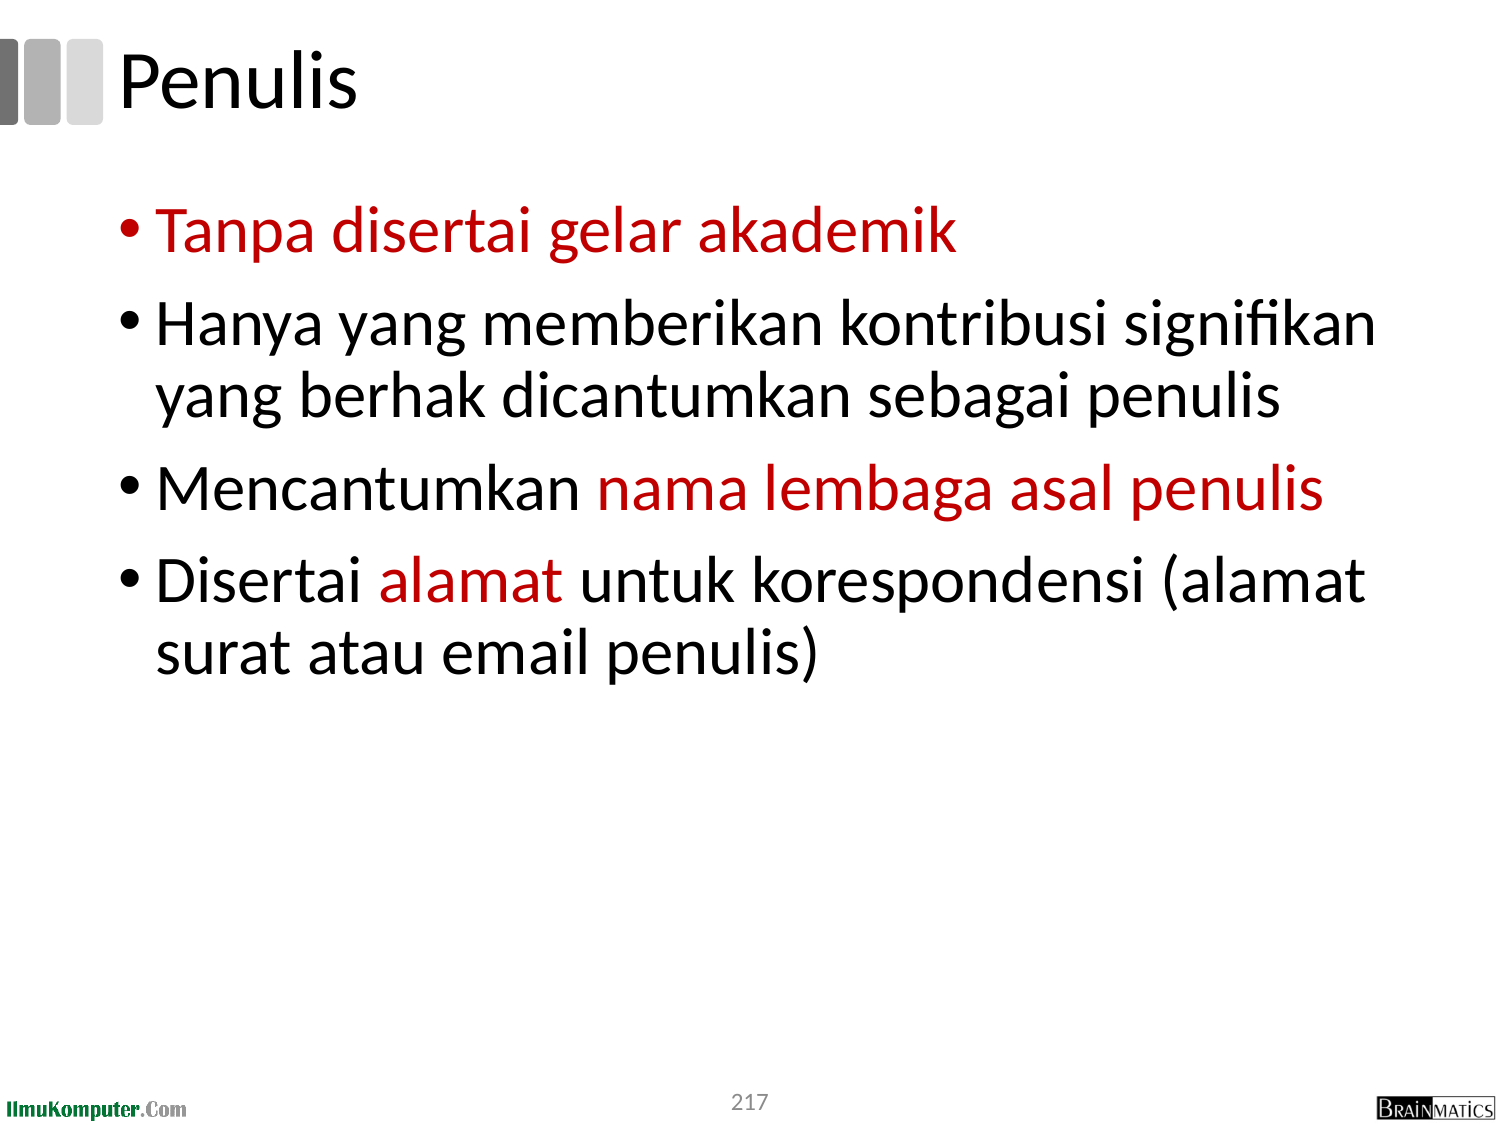

# Penulis
Tanpa disertai gelar akademik
Hanya yang memberikan kontribusi signifikan yang berhak dicantumkan sebagai penulis
Mencantumkan nama lembaga asal penulis
Disertai alamat untuk korespondensi (alamat surat atau email penulis)
217